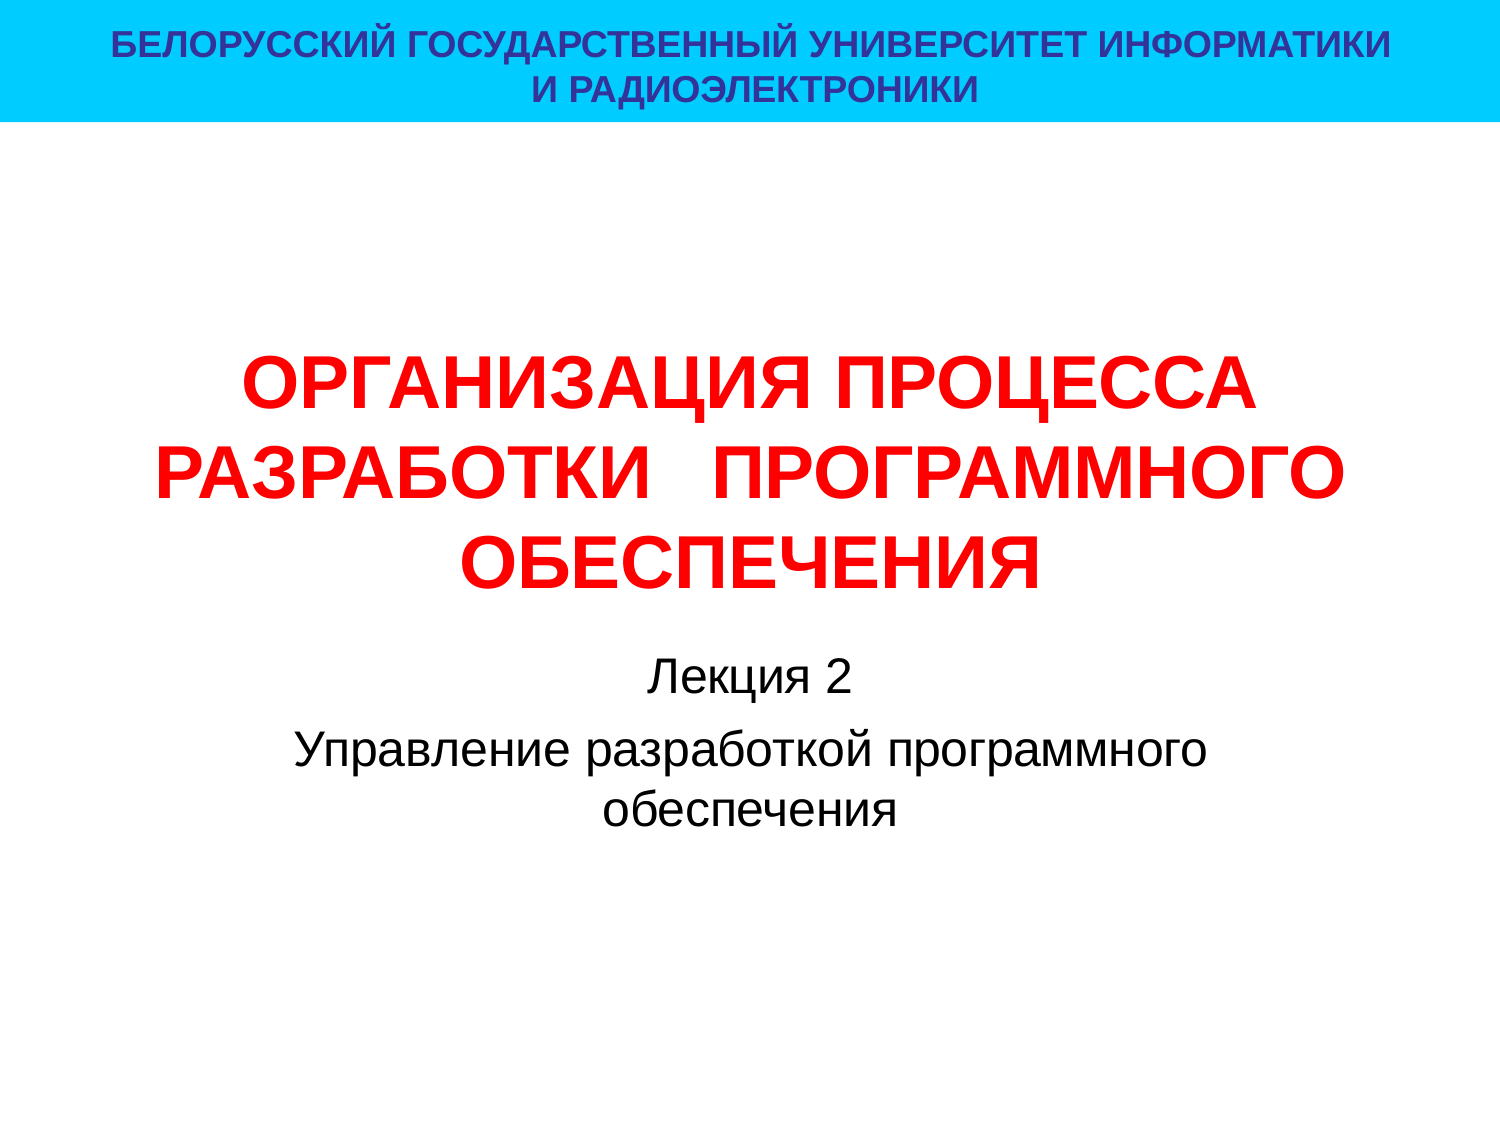

БЕЛОРУССКИЙ ГОСУДАРСТВЕННЫЙ УНИВЕРСИТЕТ ИНФОРМАТИКИ
И РАДИОЭЛЕКТРОНИКИ
ОРГАНИЗАЦИЯ ПРОЦЕССА
РАЗРАБОТКИ	ПРОГРАММНОГО ОБЕСПЕЧЕНИЯ
Лекция 2
Управление разработкой программного обеспечения